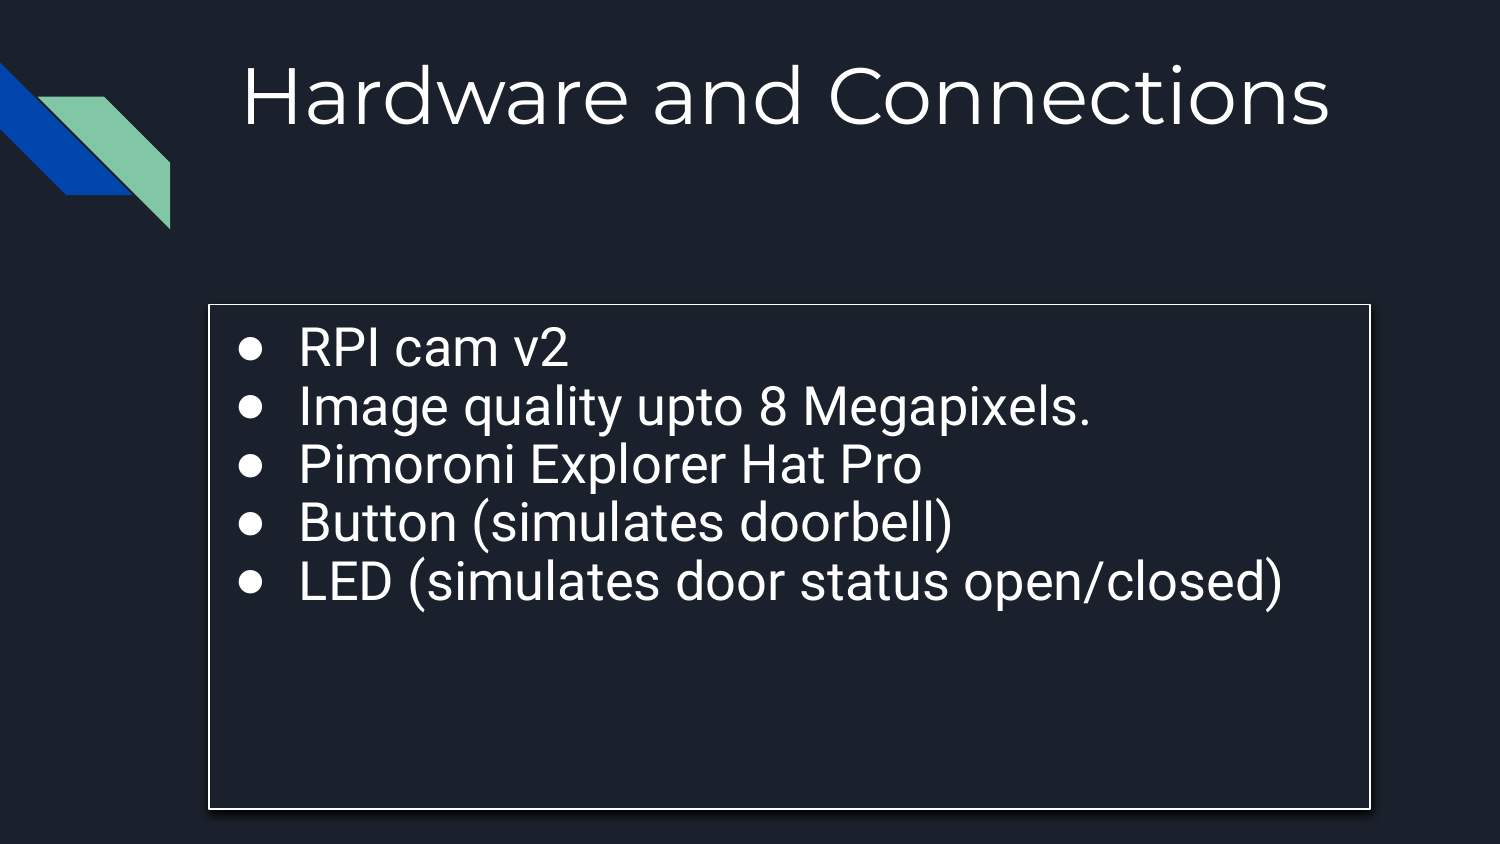

# Hardware and Connections
RPI cam v2
Image quality upto 8 Megapixels.
Pimoroni Explorer Hat Pro
Button (simulates doorbell)
LED (simulates door status open/closed)